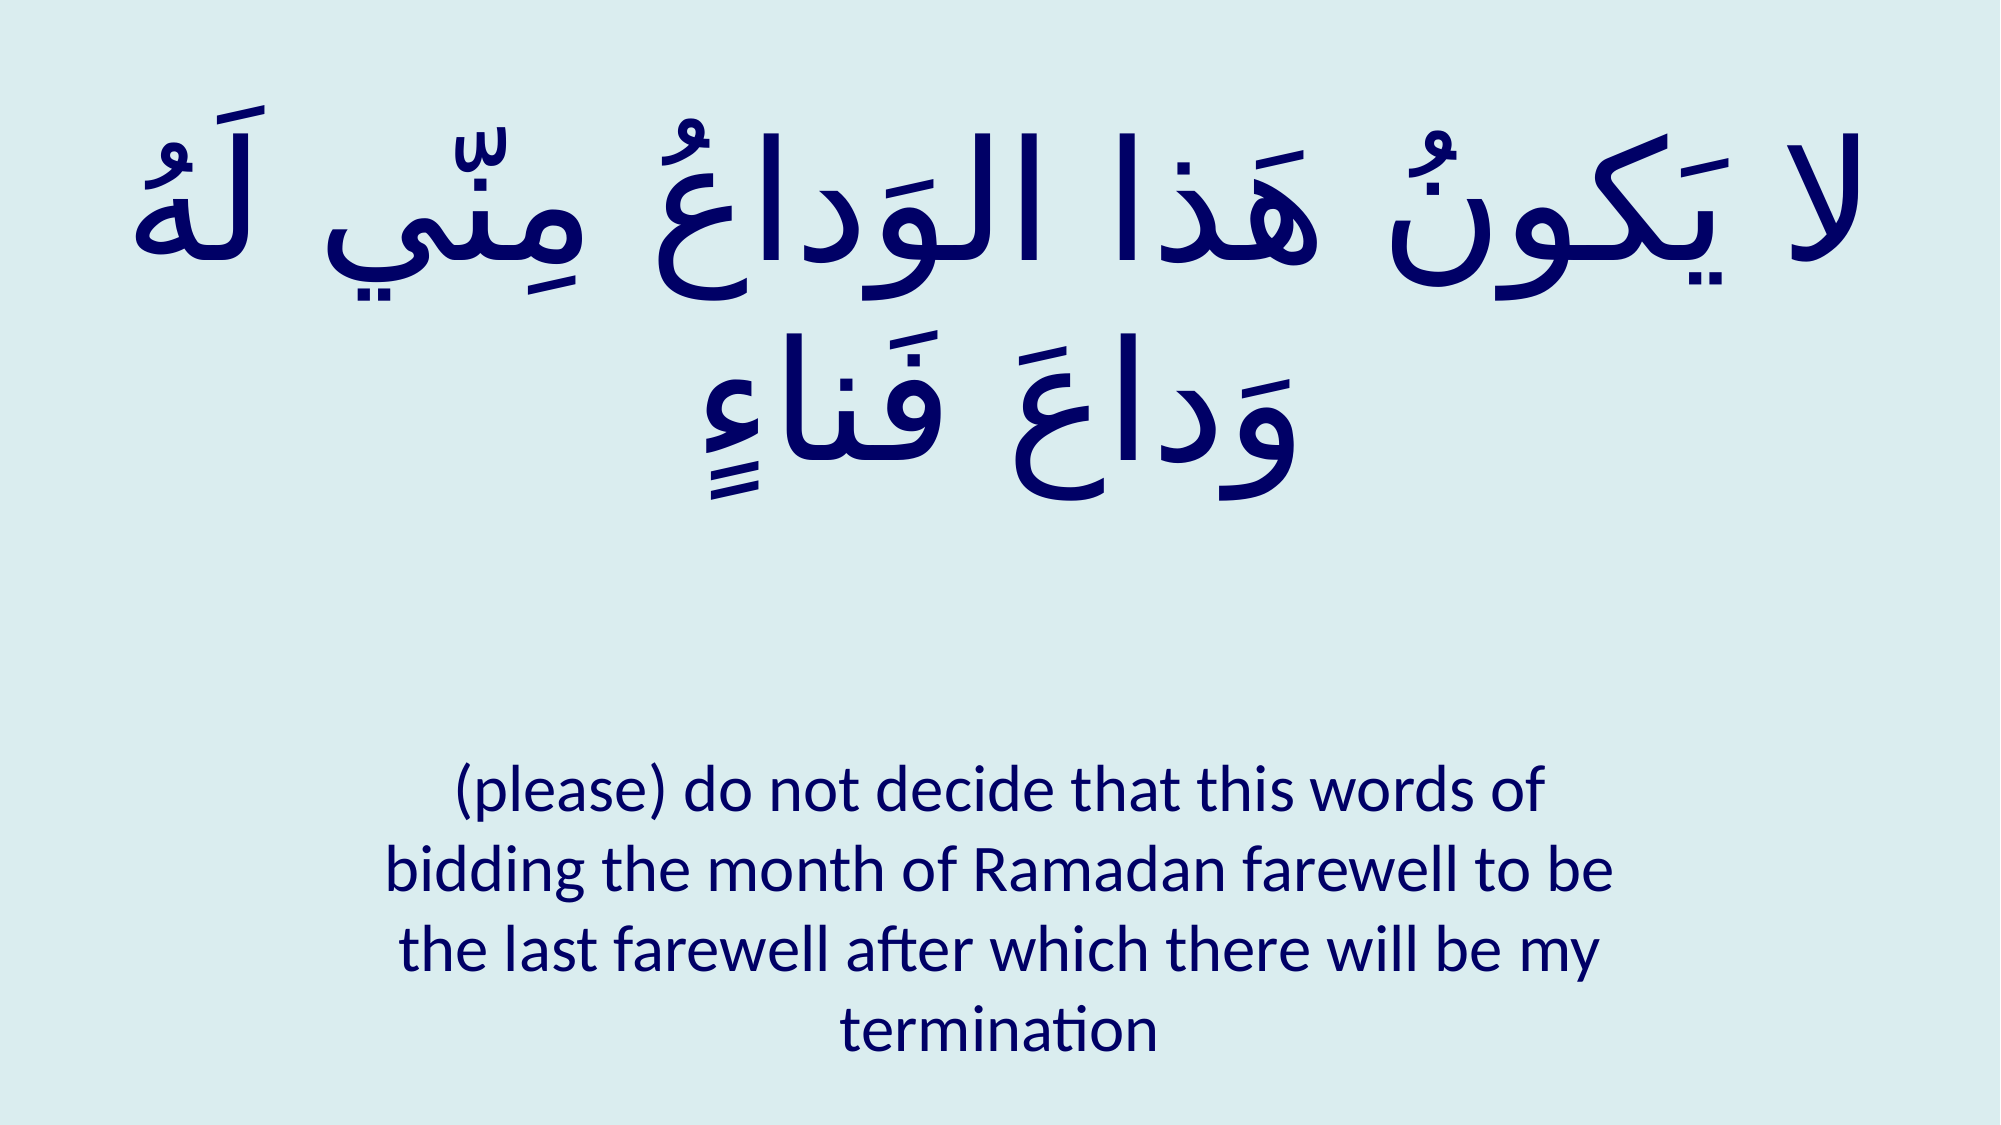

# لا يَكونُ هَذا الوَداعُ مِنّي لَهُ وَداعَ فَناءٍ
(please) do not decide that this words of bidding the month of Ramadan farewell to be the last farewell after which there will be my termination